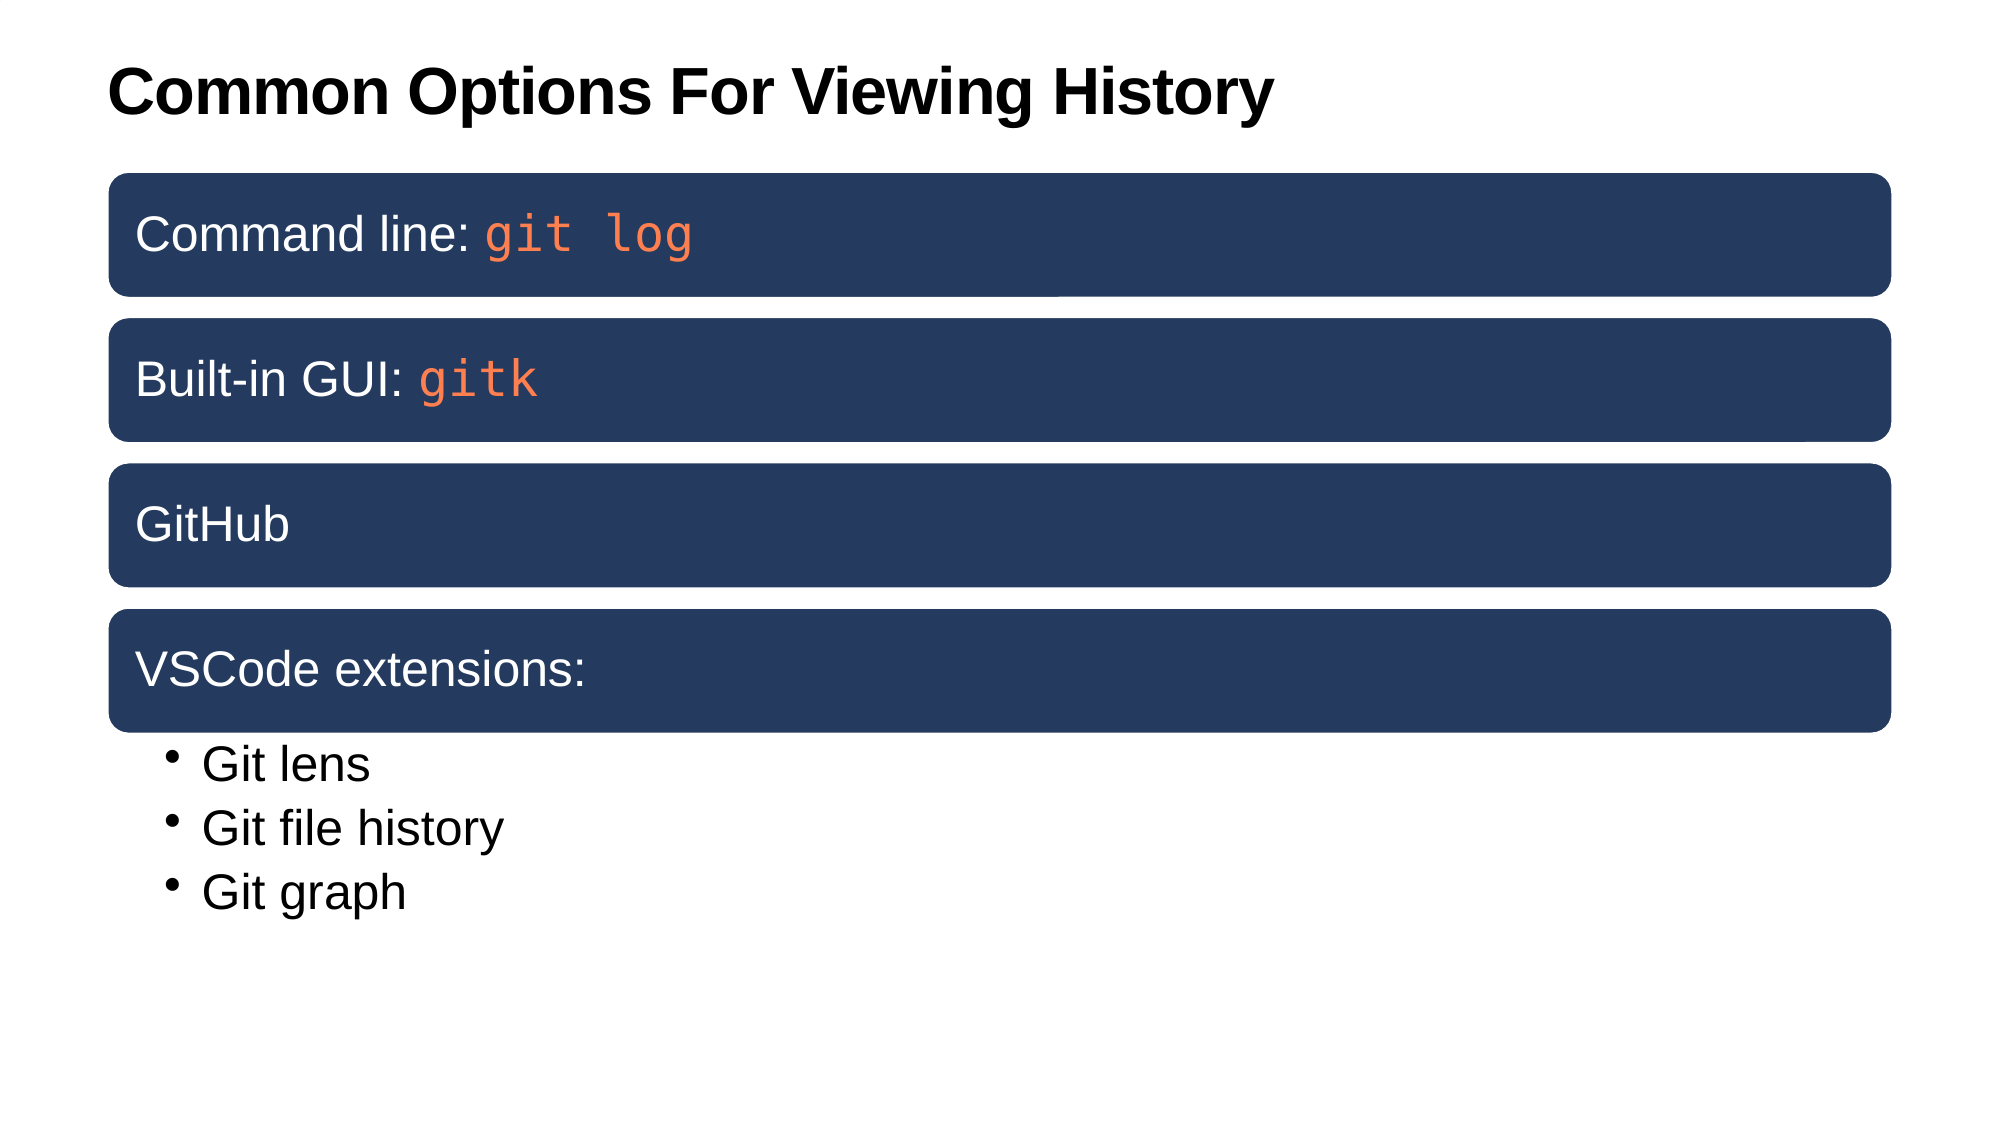

# Common Options For Viewing History
Command line: git log
Built-in GUI: gitk
GitHub
VSCode extensions:
Git lens
Git file history
Git graph